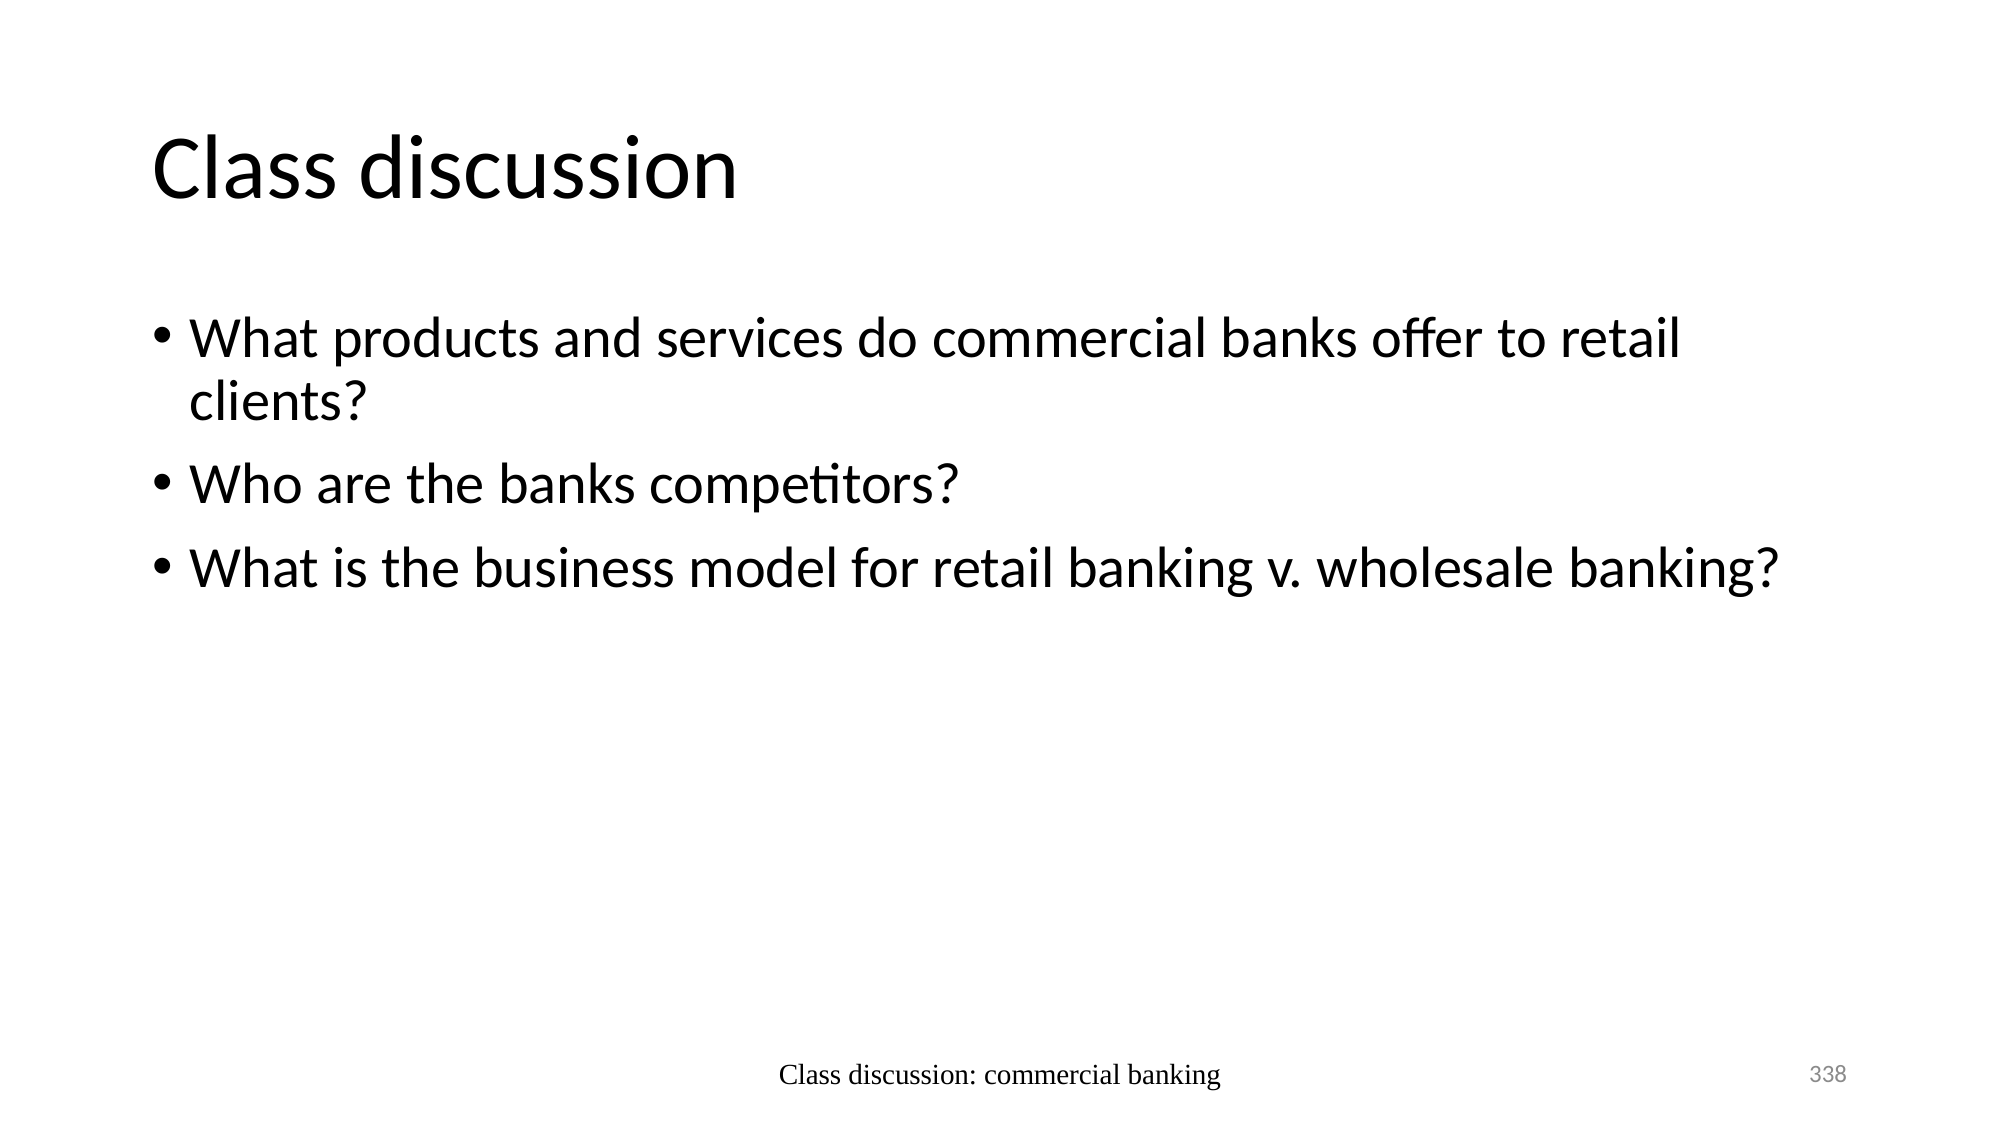

# Class discussion
What products and services do commercial banks offer to retail clients?
Who are the banks competitors?
What is the business model for retail banking v. wholesale banking?
338
Class discussion: commercial banking